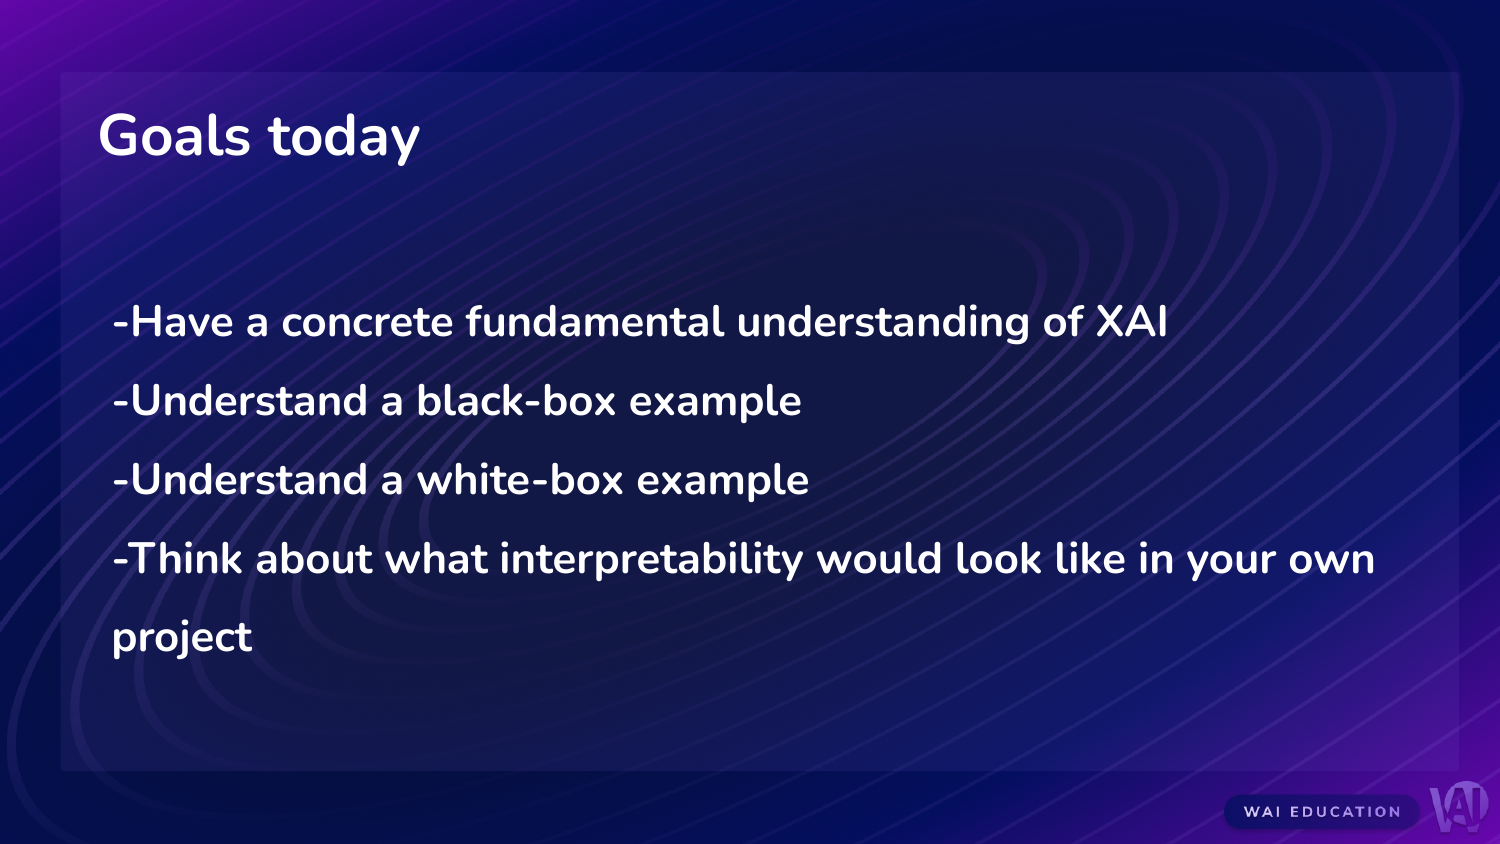

Goals today
-Have a concrete fundamental understanding of XAI
-Understand a black-box example
-Understand a white-box example
-Think about what interpretability would look like in your own project